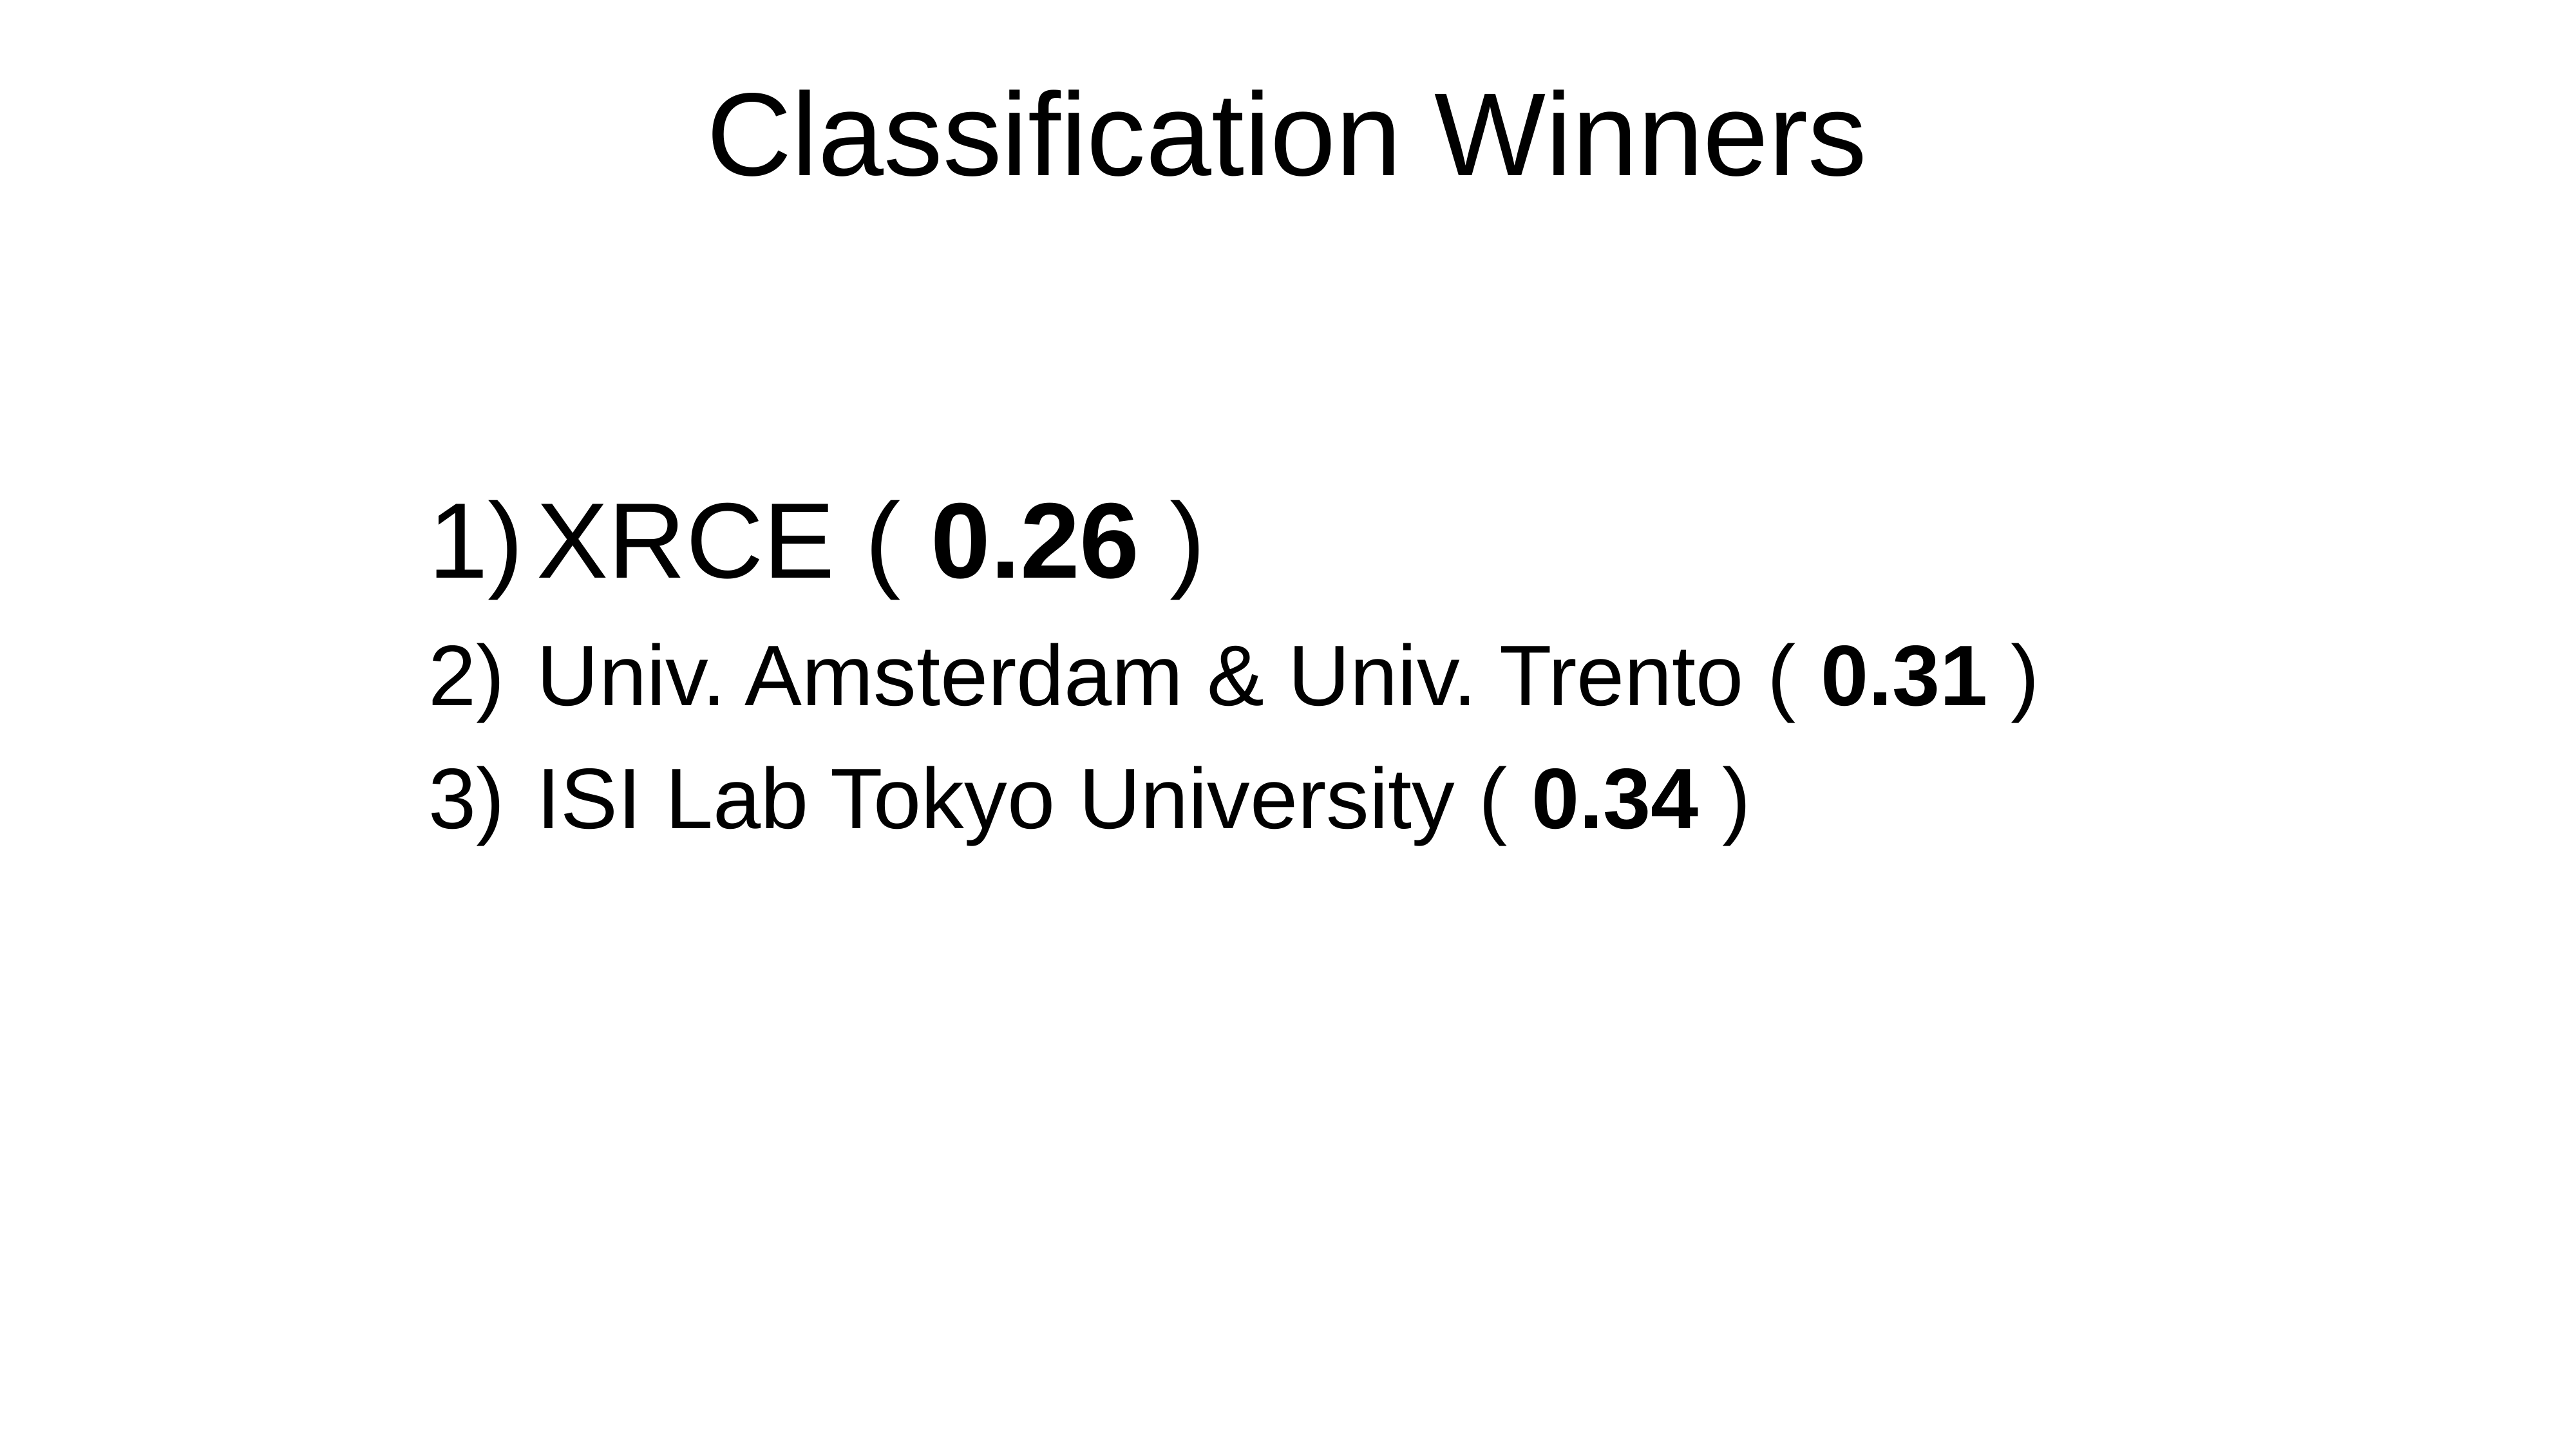

# Classification Winners

XRCE ( 0.26 )
Univ. Amsterdam & Univ. Trento ( 0.31 )
ISI Lab Tokyo University ( 0.34 )